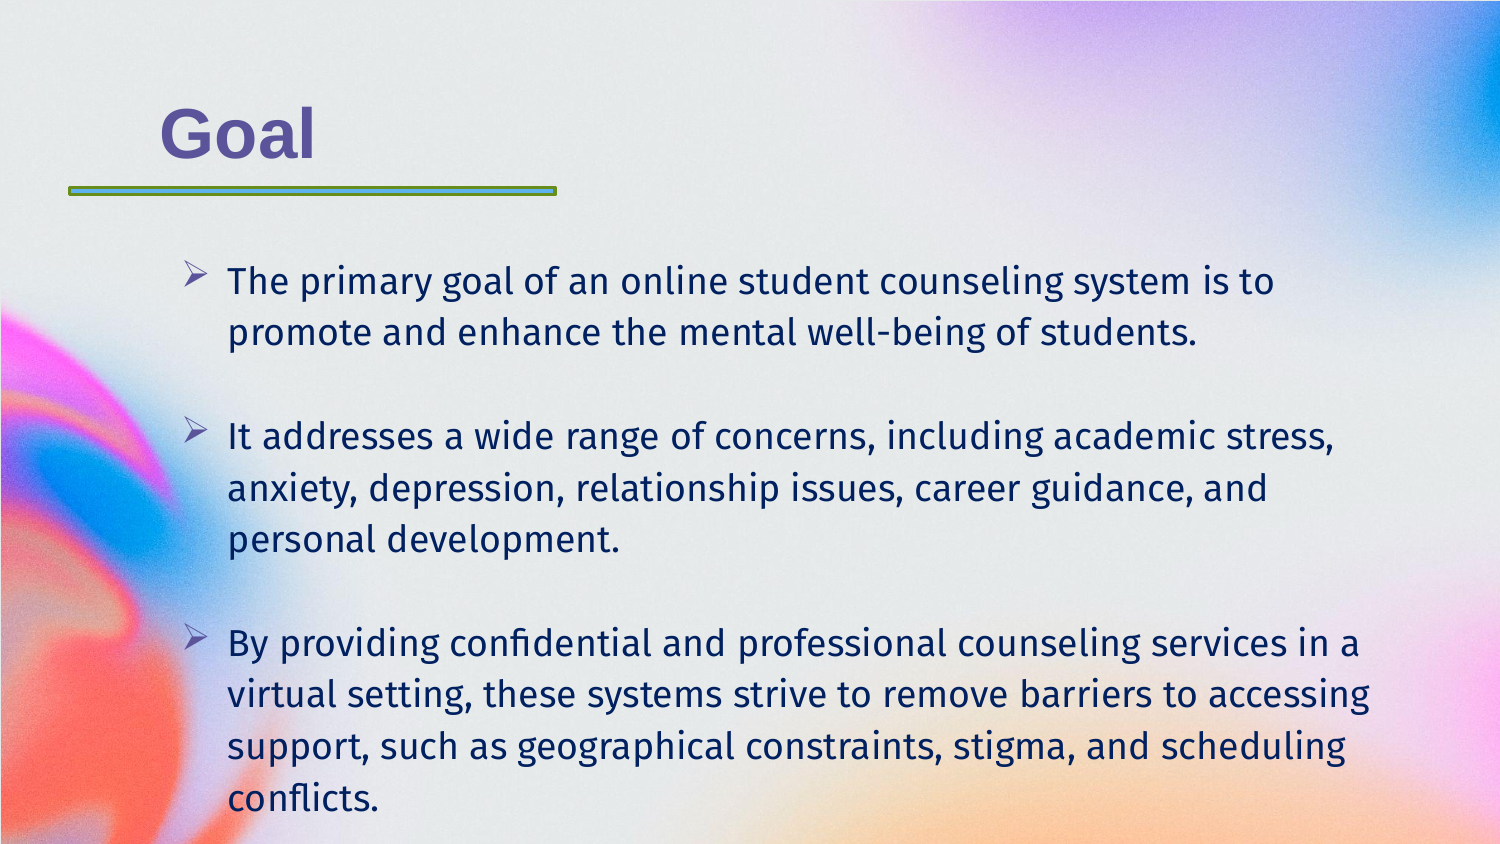

# Goal

The primary goal of an online student counseling system is to promote and enhance the mental well-being of students.

It addresses a wide range of concerns, including academic stress, anxiety, depression, relationship issues, career guidance, and personal development.

By providing confidential and professional counseling services in a virtual setting, these systems strive to remove barriers to accessing support, such as geographical constraints, stigma, and scheduling conflicts.